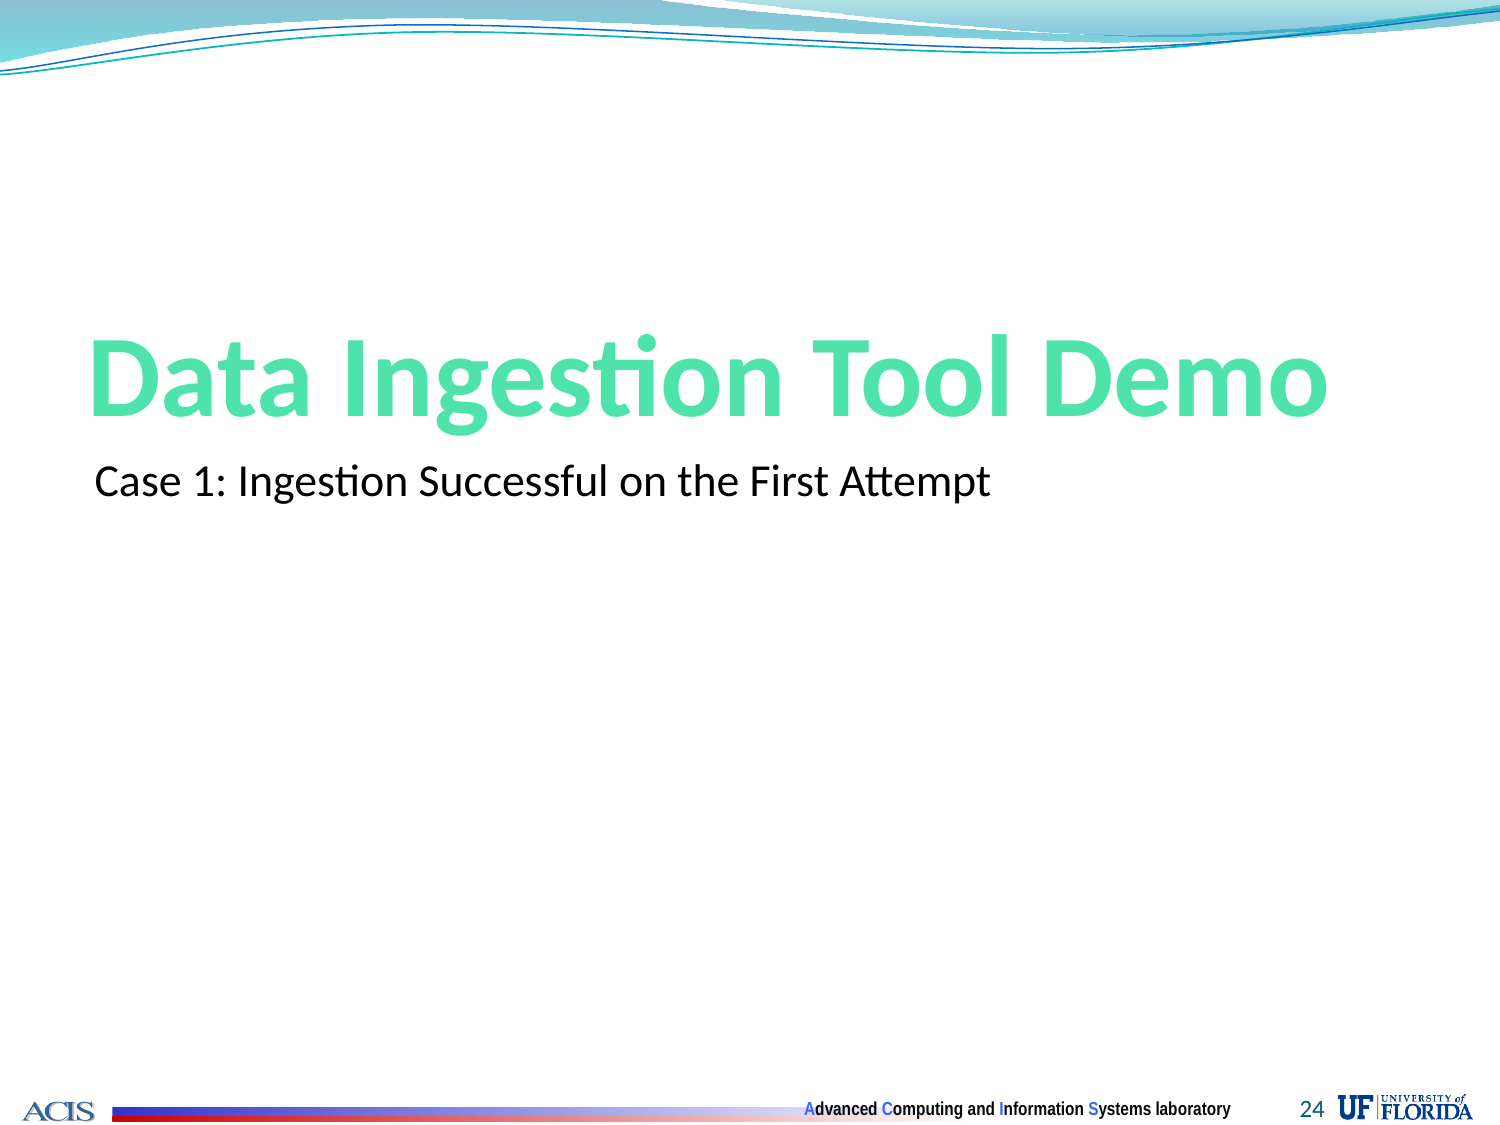

# Data Ingestion Tool Demo
Case 1: Ingestion Successful on the First Attempt
24